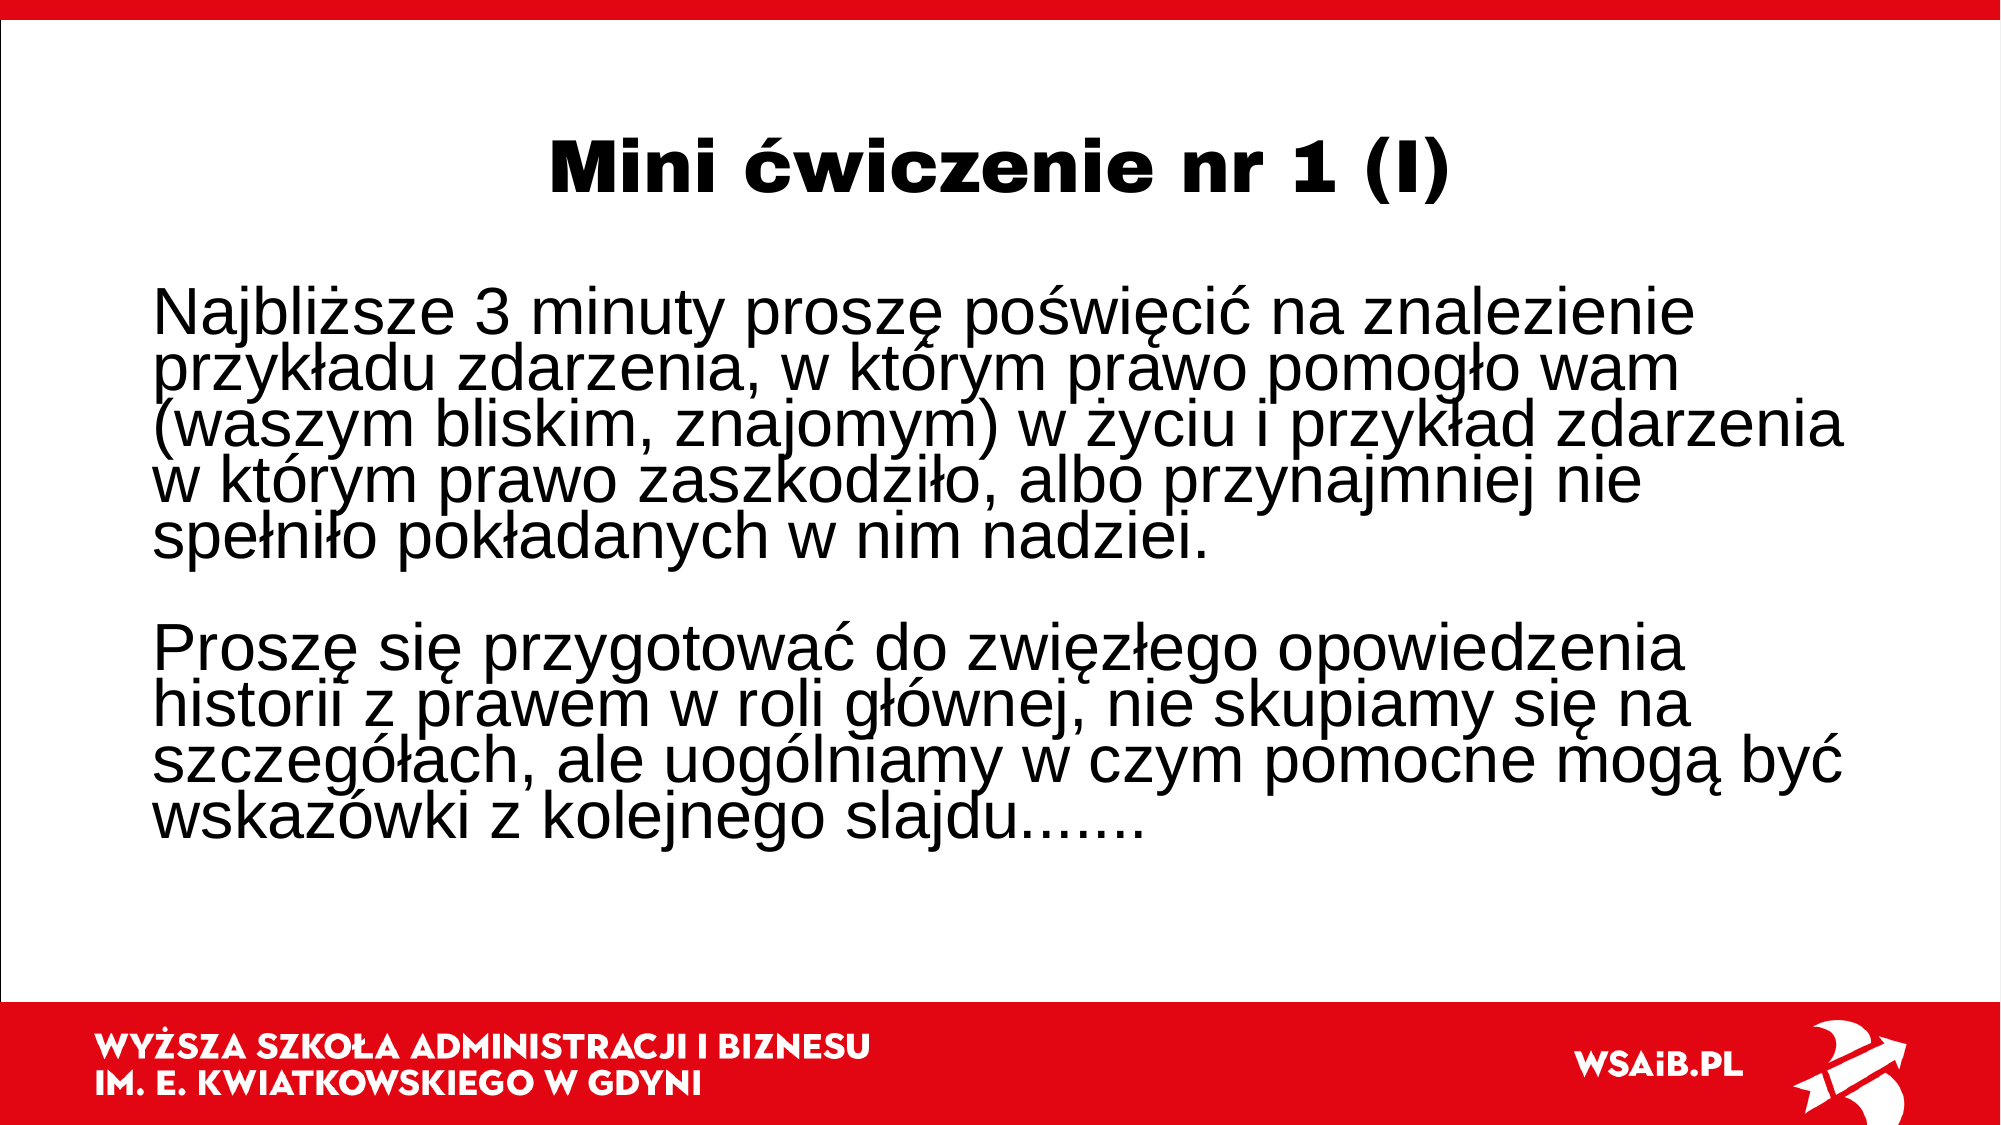

# Mini ćwiczenie nr 1 (I)
Najbliższe 3 minuty proszę poświęcić na znalezienie przykładu zdarzenia, w którym prawo pomogło wam (waszym bliskim, znajomym) w życiu i przykład zdarzenia w którym prawo zaszkodziło, albo przynajmniej nie spełniło pokładanych w nim nadziei. 
Proszę się przygotować do zwięzłego opowiedzenia historii z prawem w roli głównej, nie skupiamy się na szczegółach, ale uogólniamy w czym pomocne mogą być wskazówki z kolejnego slajdu.......